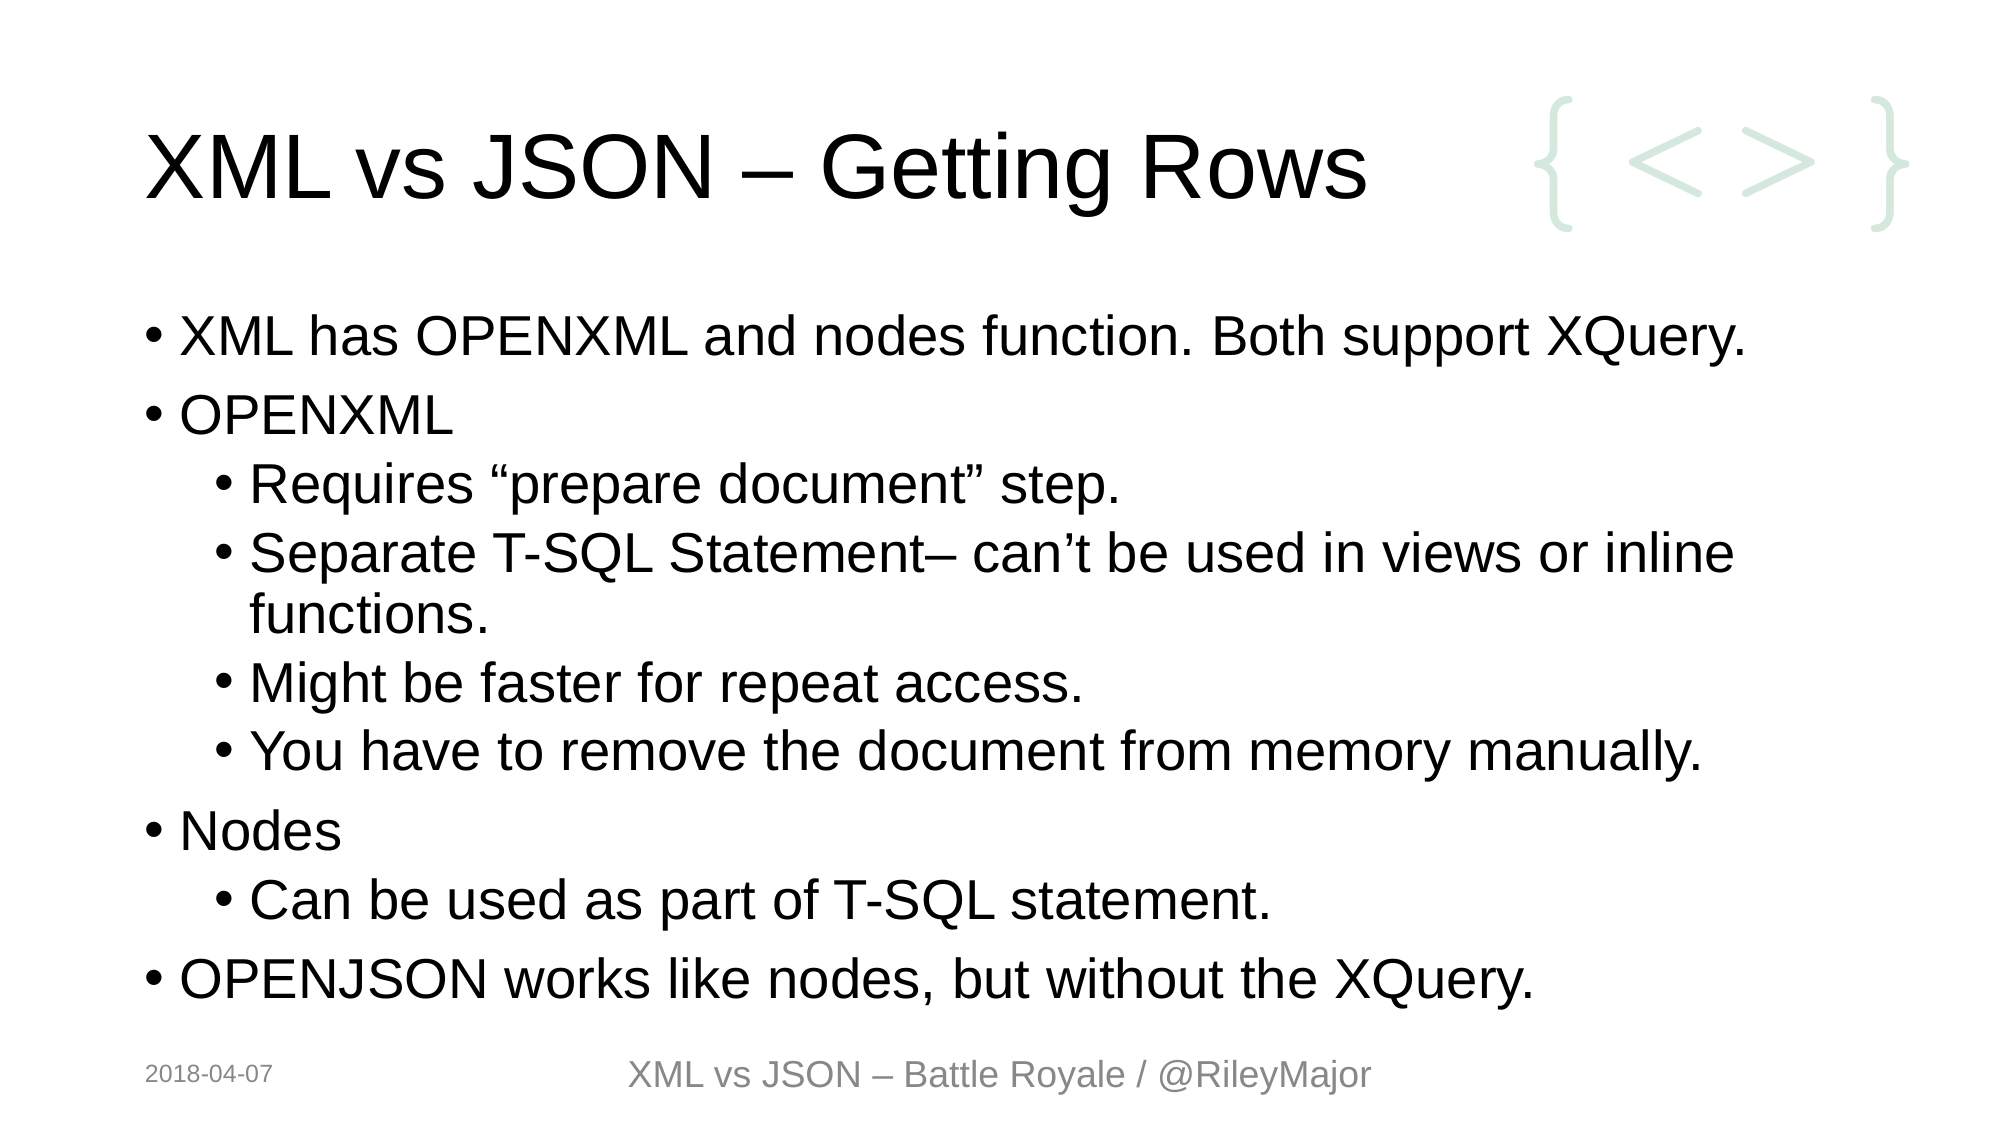

# XML vs JSON – Getting Rows
XML has OPENXML and nodes function. Both support XQuery.
OPENXML
Requires “prepare document” step.
Separate T-SQL Statement– can’t be used in views or inline functions.
Might be faster for repeat access.
You have to remove the document from memory manually.
Nodes
Can be used as part of T-SQL statement.
OPENJSON works like nodes, but without the XQuery.
28